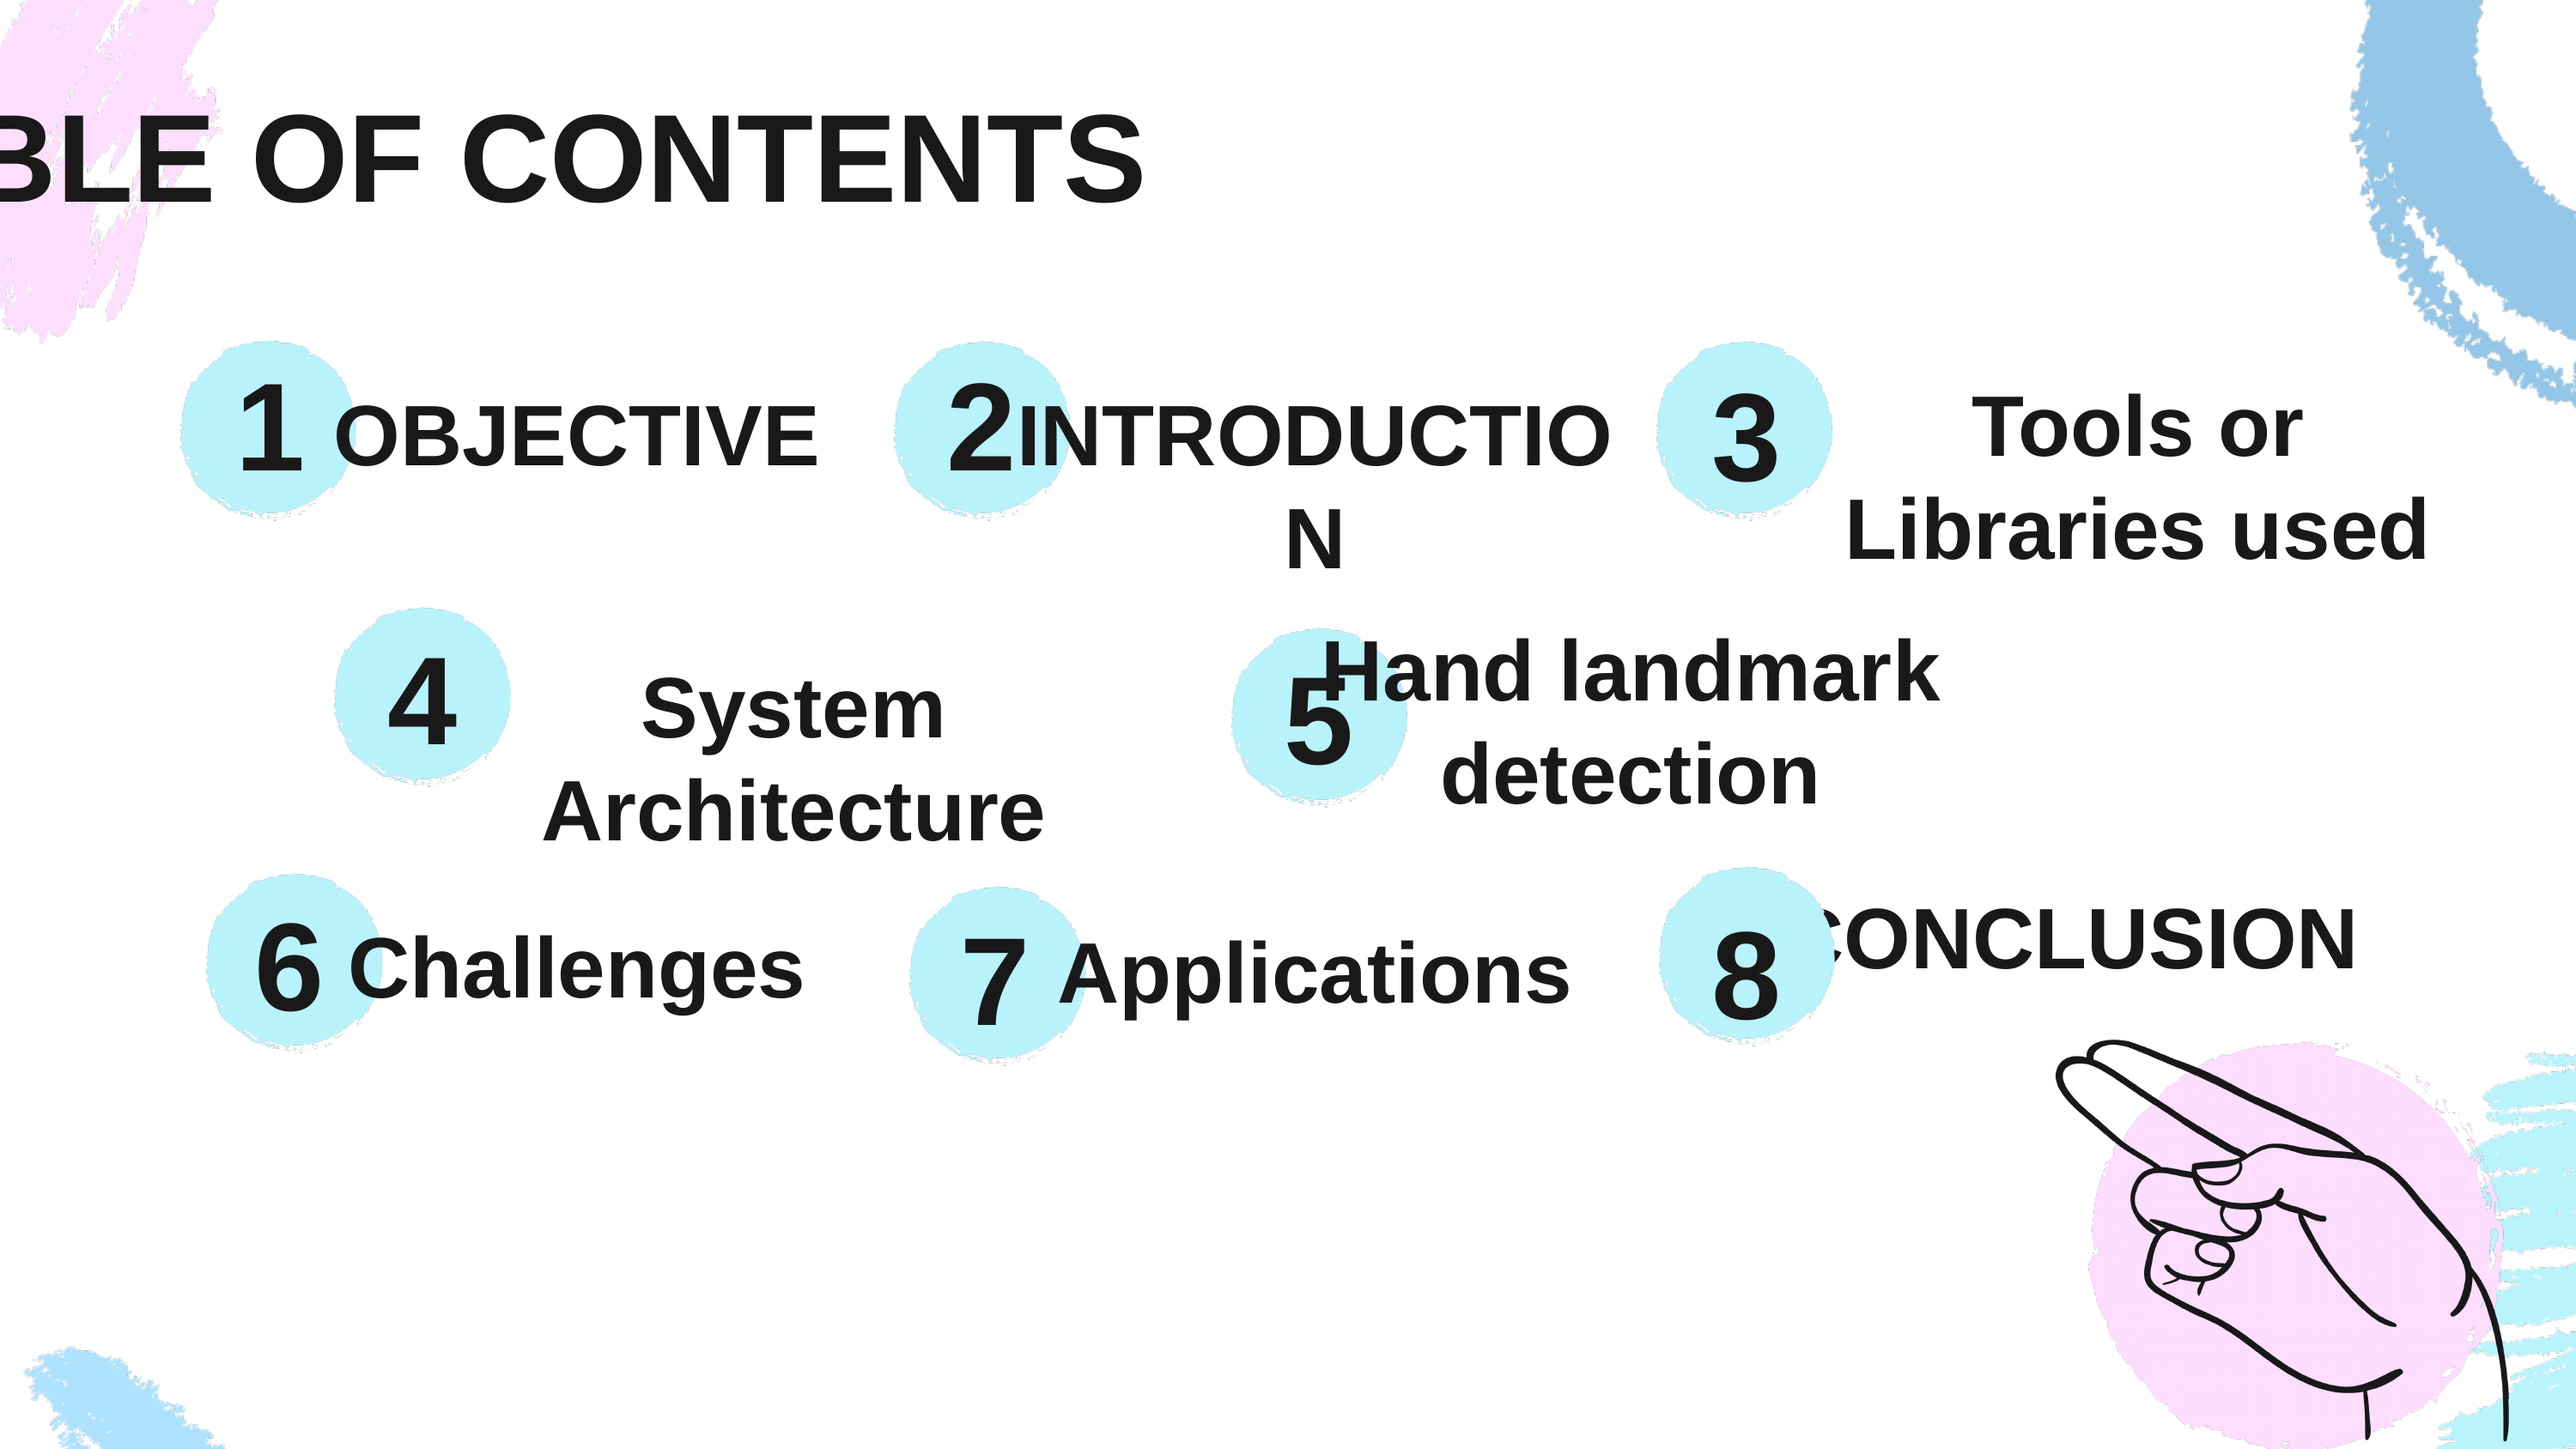

TABLE OF CONTENTS

1
2
3
Tools or Libraries used
OBJECTIVE
INTRODUCTION

Hand landmark detection
4

5
System Architecture

CONCLUSION
6

8
7
 Challenges
Applications